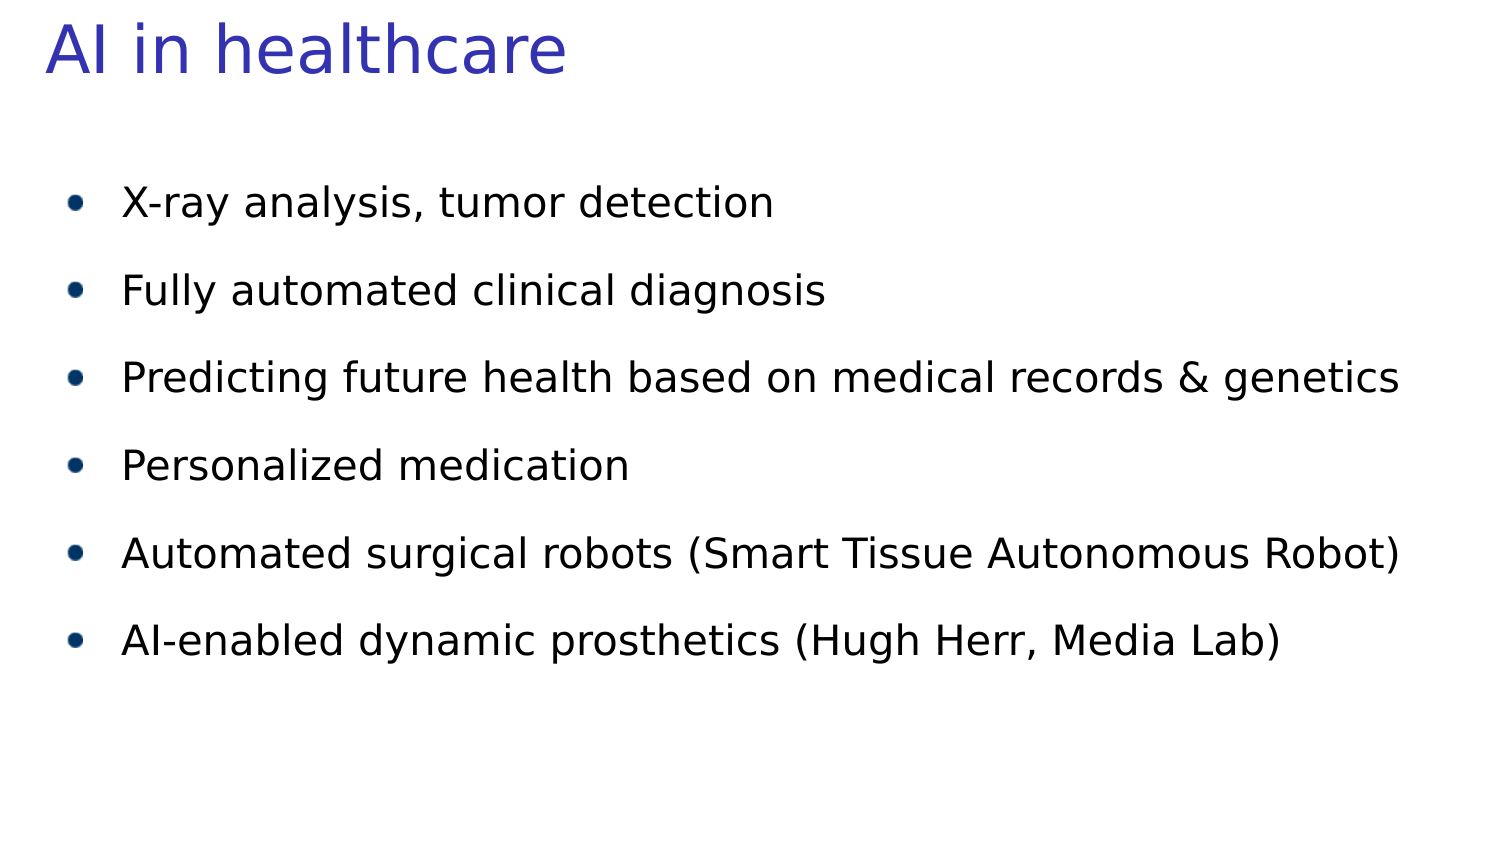

# AI in healthcare
X-ray analysis, tumor detection
Fully automated clinical diagnosis
Predicting future health based on medical records & genetics
Personalized medication
Automated surgical robots (Smart Tissue Autonomous Robot)
AI-enabled dynamic prosthetics (Hugh Herr, Media Lab)